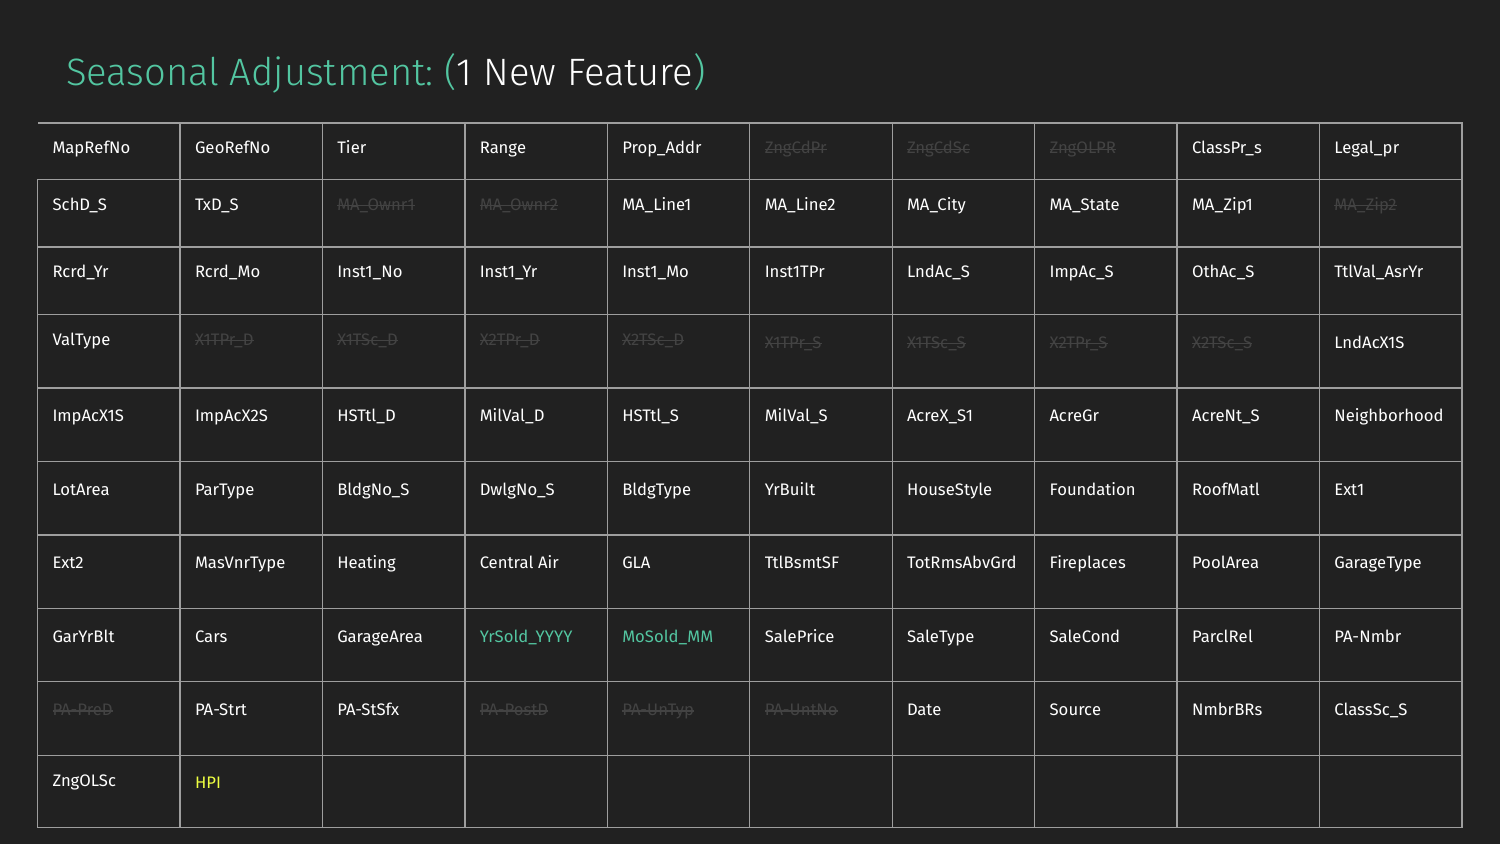

# Seasonal Adjustment: (1 New Feature)
| MapRefNo | GeoRefNo | Tier | Range | Prop\_Addr | ZngCdPr | ZngCdSc | ZngOLPR | ClassPr\_s | Legal\_pr |
| --- | --- | --- | --- | --- | --- | --- | --- | --- | --- |
| SchD\_S | TxD\_S | MA\_Ownr1 | MA\_Ownr2 | MA\_Line1 | MA\_Line2 | MA\_City | MA\_State | MA\_Zip1 | MA\_Zip2 |
| Rcrd\_Yr | Rcrd\_Mo | Inst1\_No | Inst1\_Yr | Inst1\_Mo | Inst1TPr | LndAc\_S | ImpAc\_S | OthAc\_S | TtlVal\_AsrYr |
| ValType | X1TPr\_D | X1TSc\_D | X2TPr\_D | X2TSc\_D | X1TPr\_S | X1TSc\_S | X2TPr\_S | X2TSc\_S | LndAcX1S |
| ImpAcX1S | ImpAcX2S | HSTtl\_D | MilVal\_D | HSTtl\_S | MilVal\_S | AcreX\_S1 | AcreGr | AcreNt\_S | Neighborhood |
| LotArea | ParType | BldgNo\_S | DwlgNo\_S | BldgType | YrBuilt | HouseStyle | Foundation | RoofMatl | Ext1 |
| Ext2 | MasVnrType | Heating | Central Air | GLA | TtlBsmtSF | TotRmsAbvGrd | Fireplaces | PoolArea | GarageType |
| GarYrBlt | Cars | GarageArea | YrSold\_YYYY | MoSold\_MM | SalePrice | SaleType | SaleCond | ParclRel | PA-Nmbr |
| PA-PreD | PA-Strt | PA-StSfx | PA-PostD | PA-UnTyp | PA-UntNo | Date | Source | NmbrBRs | ClassSc\_S |
| ZngOLSc | HPI |  |  |  |  |  |  |  |  |